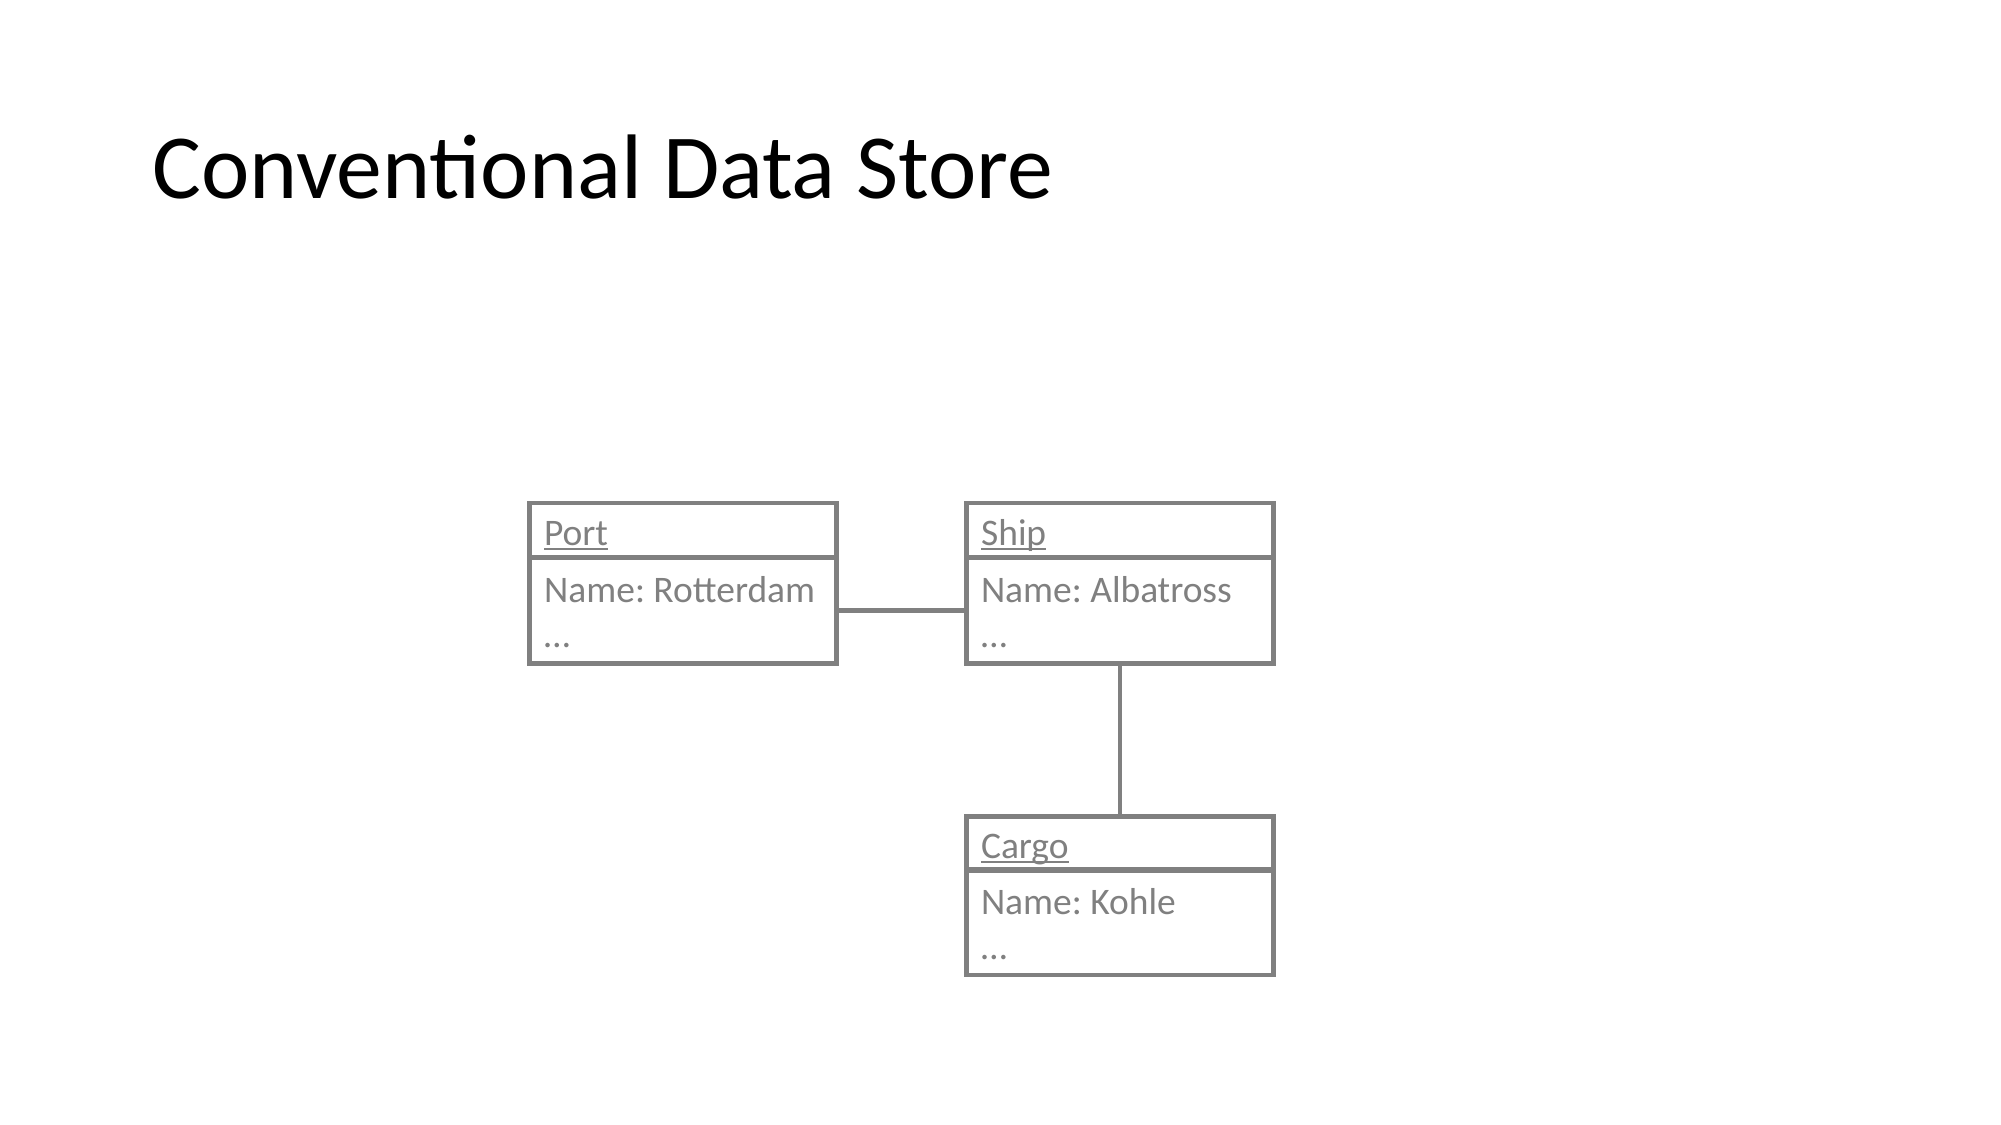

# Conventional Data Store
Port
Ship
Name: Rotterdam
…
Name: Albatross
…
Cargo
Name: Kohle
…